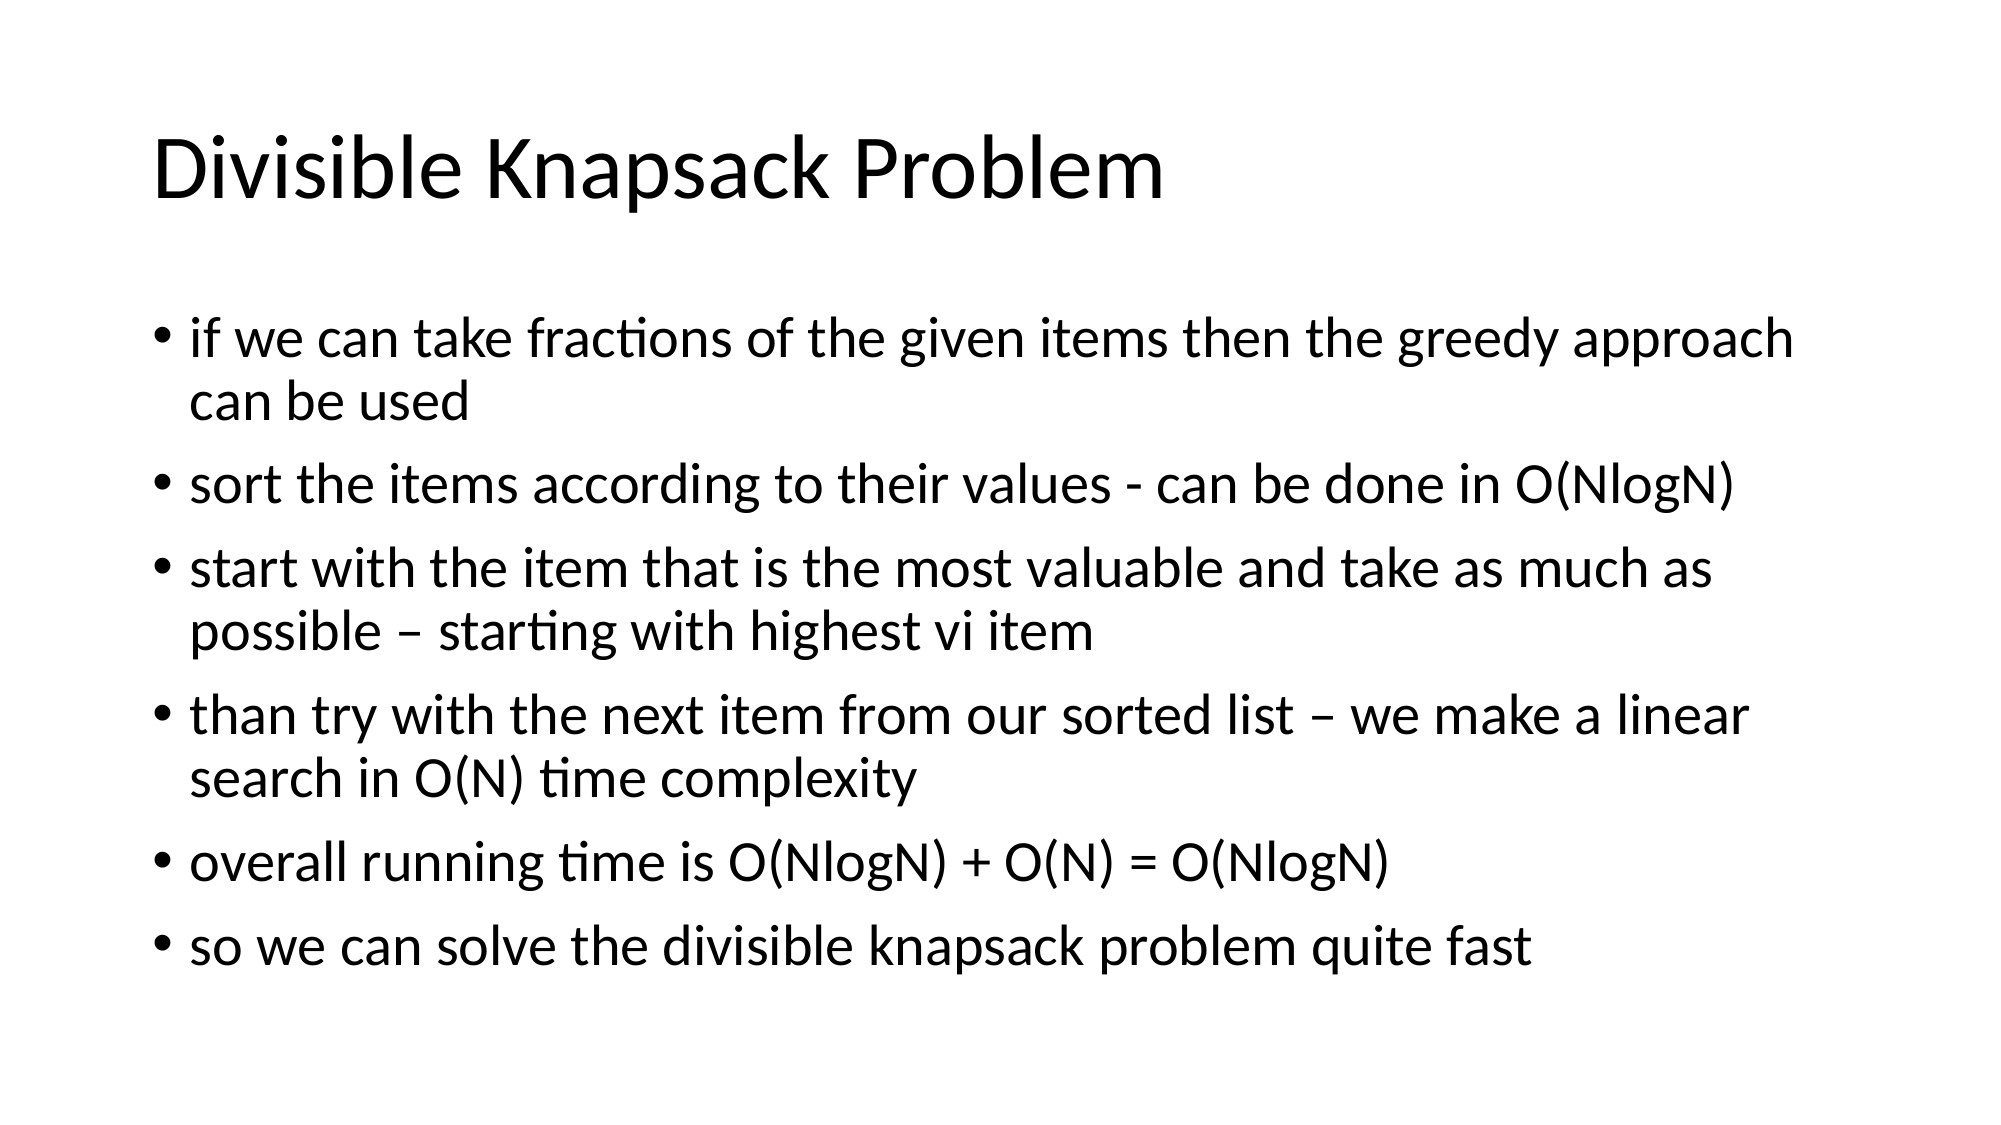

# Divisible Knapsack Problem
if we can take fractions of the given items then the greedy approach can be used
sort the items according to their values - can be done in O(NlogN)
start with the item that is the most valuable and take as much as possible – starting with highest vi item
than try with the next item from our sorted list – we make a linear search in O(N) time complexity
overall running time is O(NlogN) + O(N) = O(NlogN)
so we can solve the divisible knapsack problem quite fast